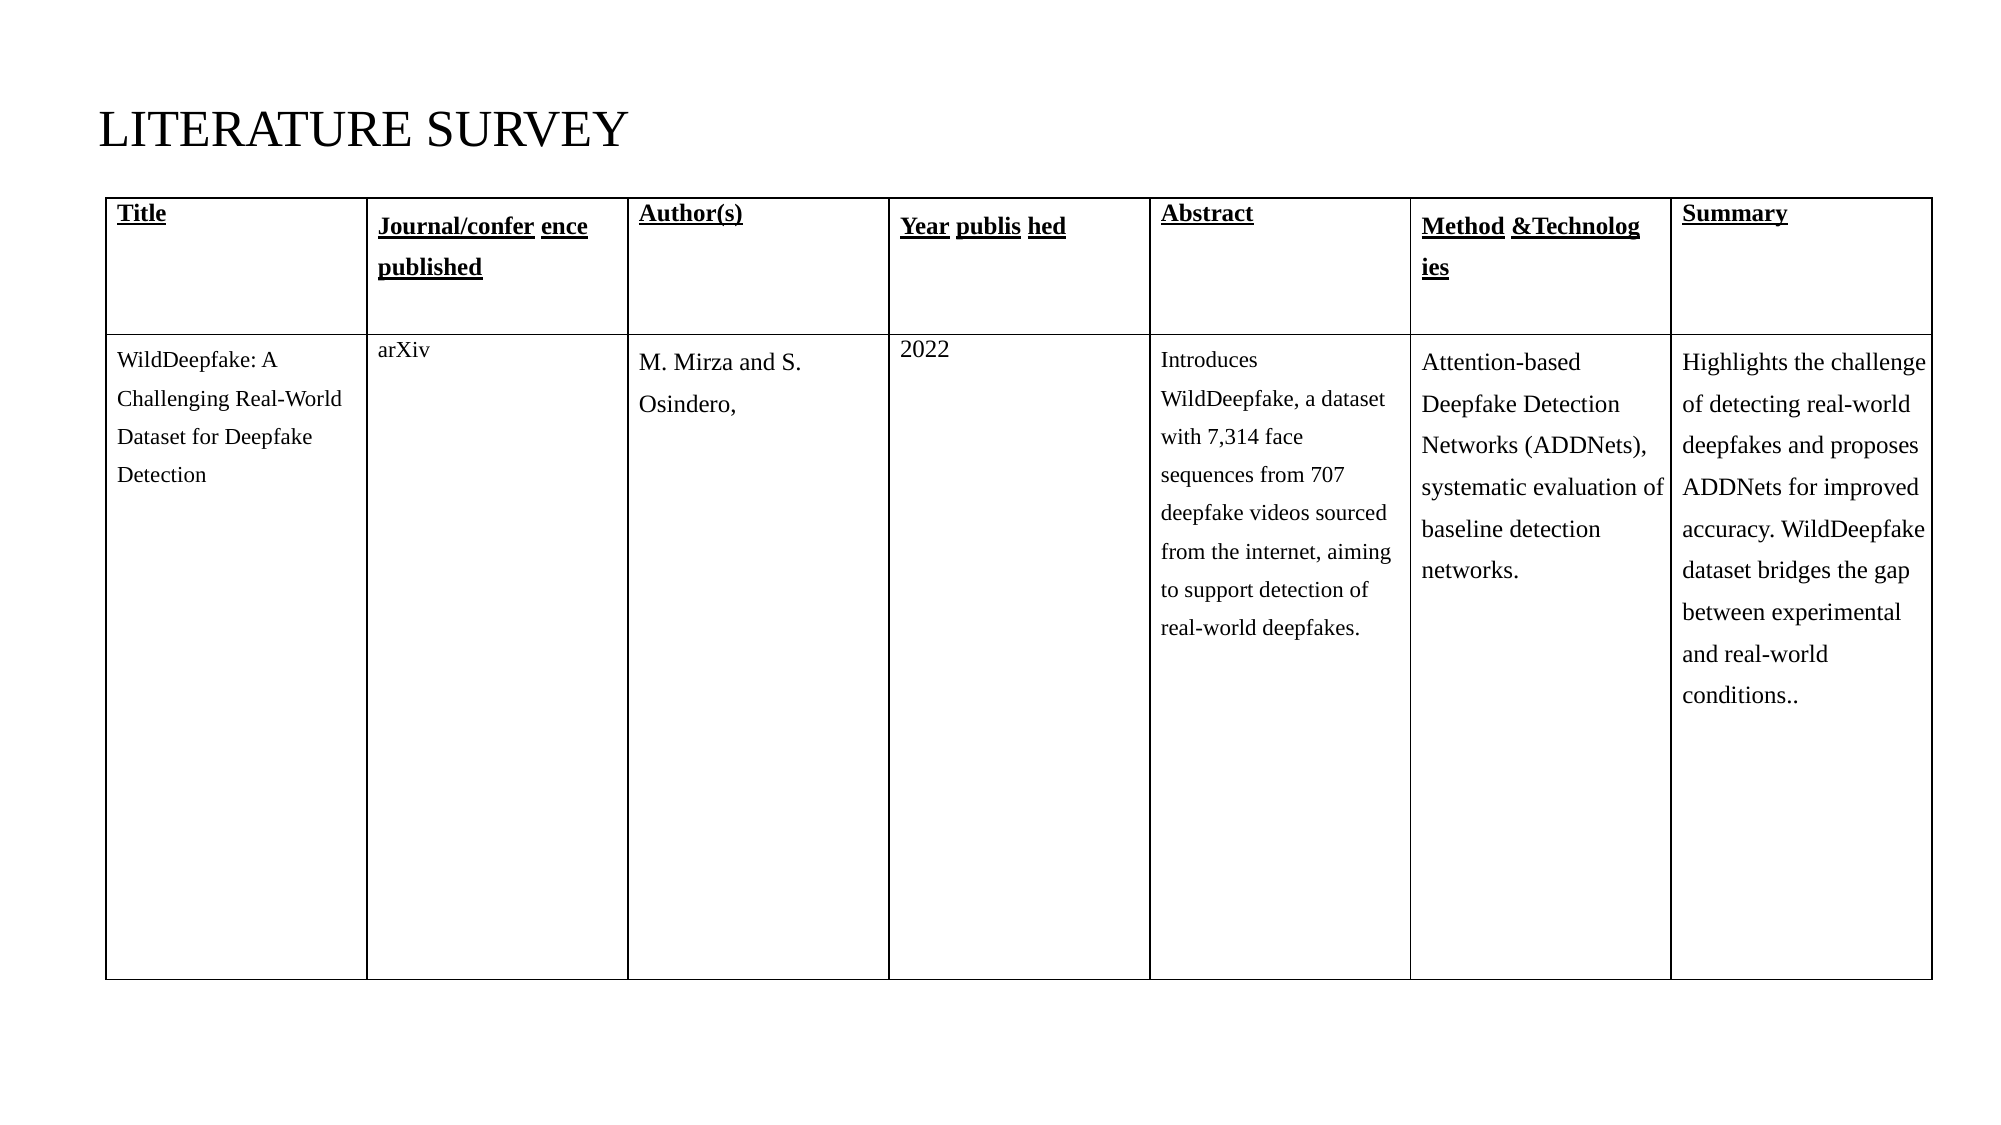

# LITERATURE SURVEY
| Title | Journal/confer ence published | Author(s) | Year publis hed | Abstract | Method &Technolog ies | Summary |
| --- | --- | --- | --- | --- | --- | --- |
| WildDeepfake: A Challenging Real-World Dataset for Deepfake Detection | arXiv | M. Mirza and S. Osindero, | 2022 | Introduces WildDeepfake, a dataset with 7,314 face sequences from 707 deepfake videos sourced from the internet, aiming to support detection of real-world deepfakes. | Attention-based Deepfake Detection Networks (ADDNets), systematic evaluation of baseline detection networks. | Highlights the challenge of detecting real-world deepfakes and proposes ADDNets for improved accuracy. WildDeepfake dataset bridges the gap between experimental and real-world conditions.. |